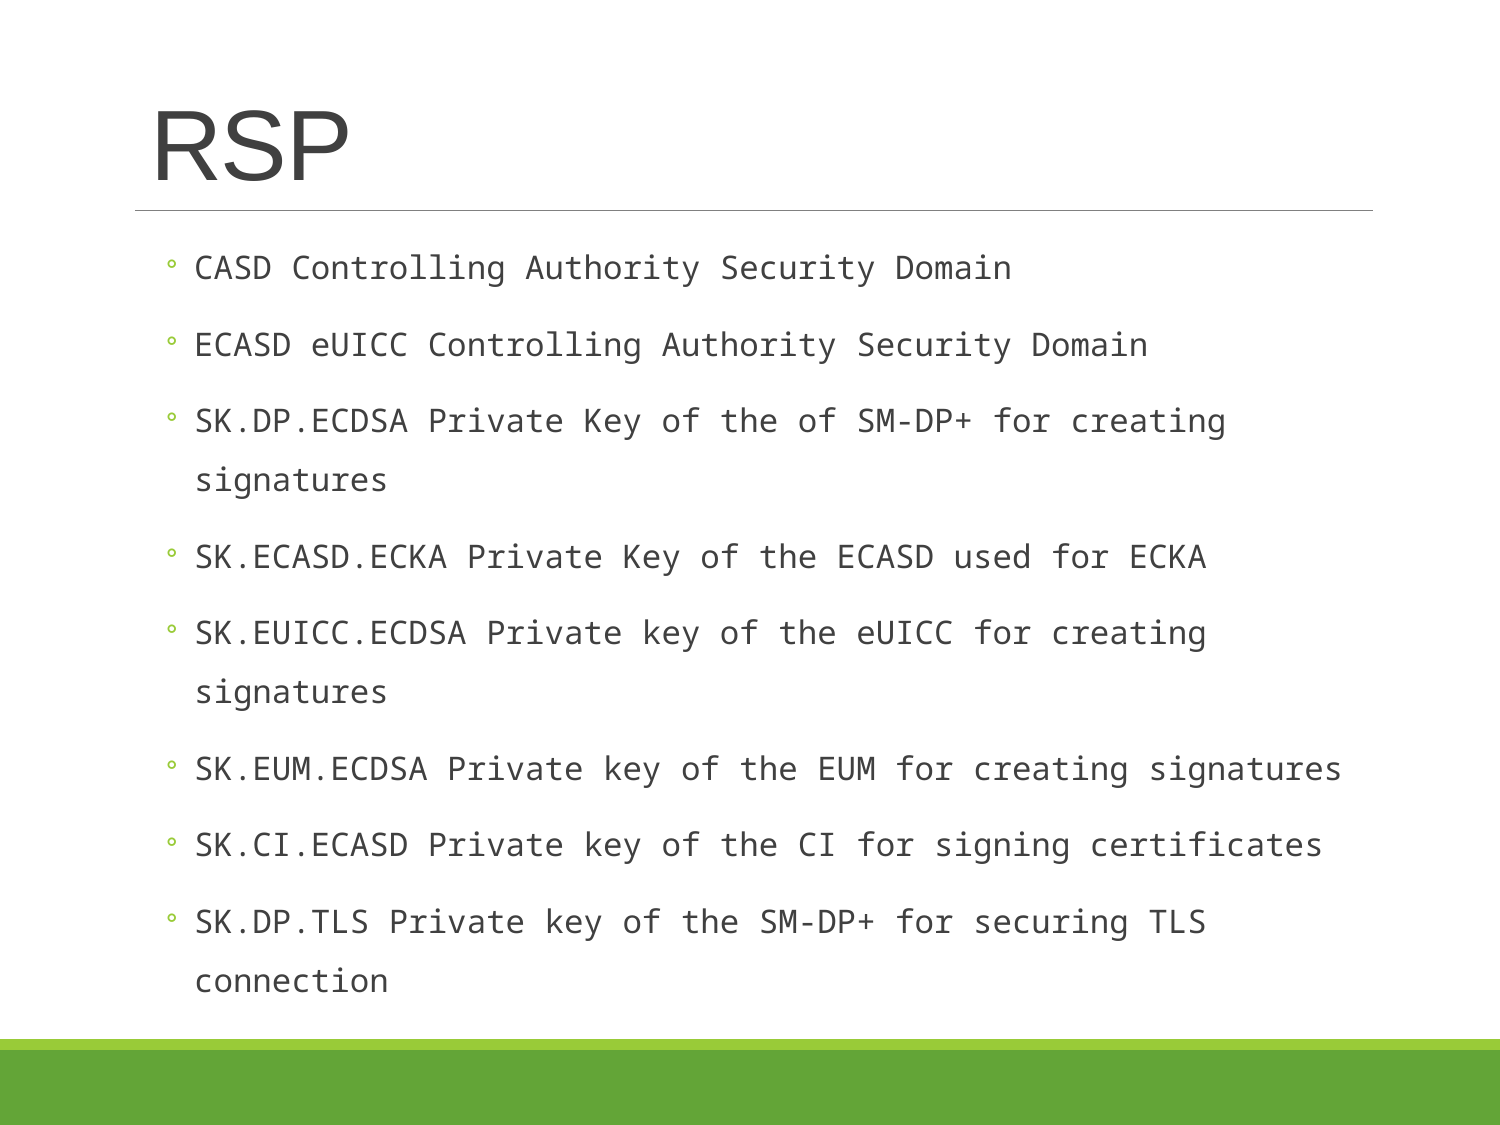

# RSP
CASD Controlling Authority Security Domain
ECASD eUICC Controlling Authority Security Domain
SK.DP.ECDSA Private Key of the of SM-DP+ for creating signatures
SK.ECASD.ECKA Private Key of the ECASD used for ECKA
SK.EUICC.ECDSA Private key of the eUICC for creating signatures
SK.EUM.ECDSA Private key of the EUM for creating signatures
SK.CI.ECASD Private key of the CI for signing certificates
SK.DP.TLS Private key of the SM-DP+ for securing TLS connection